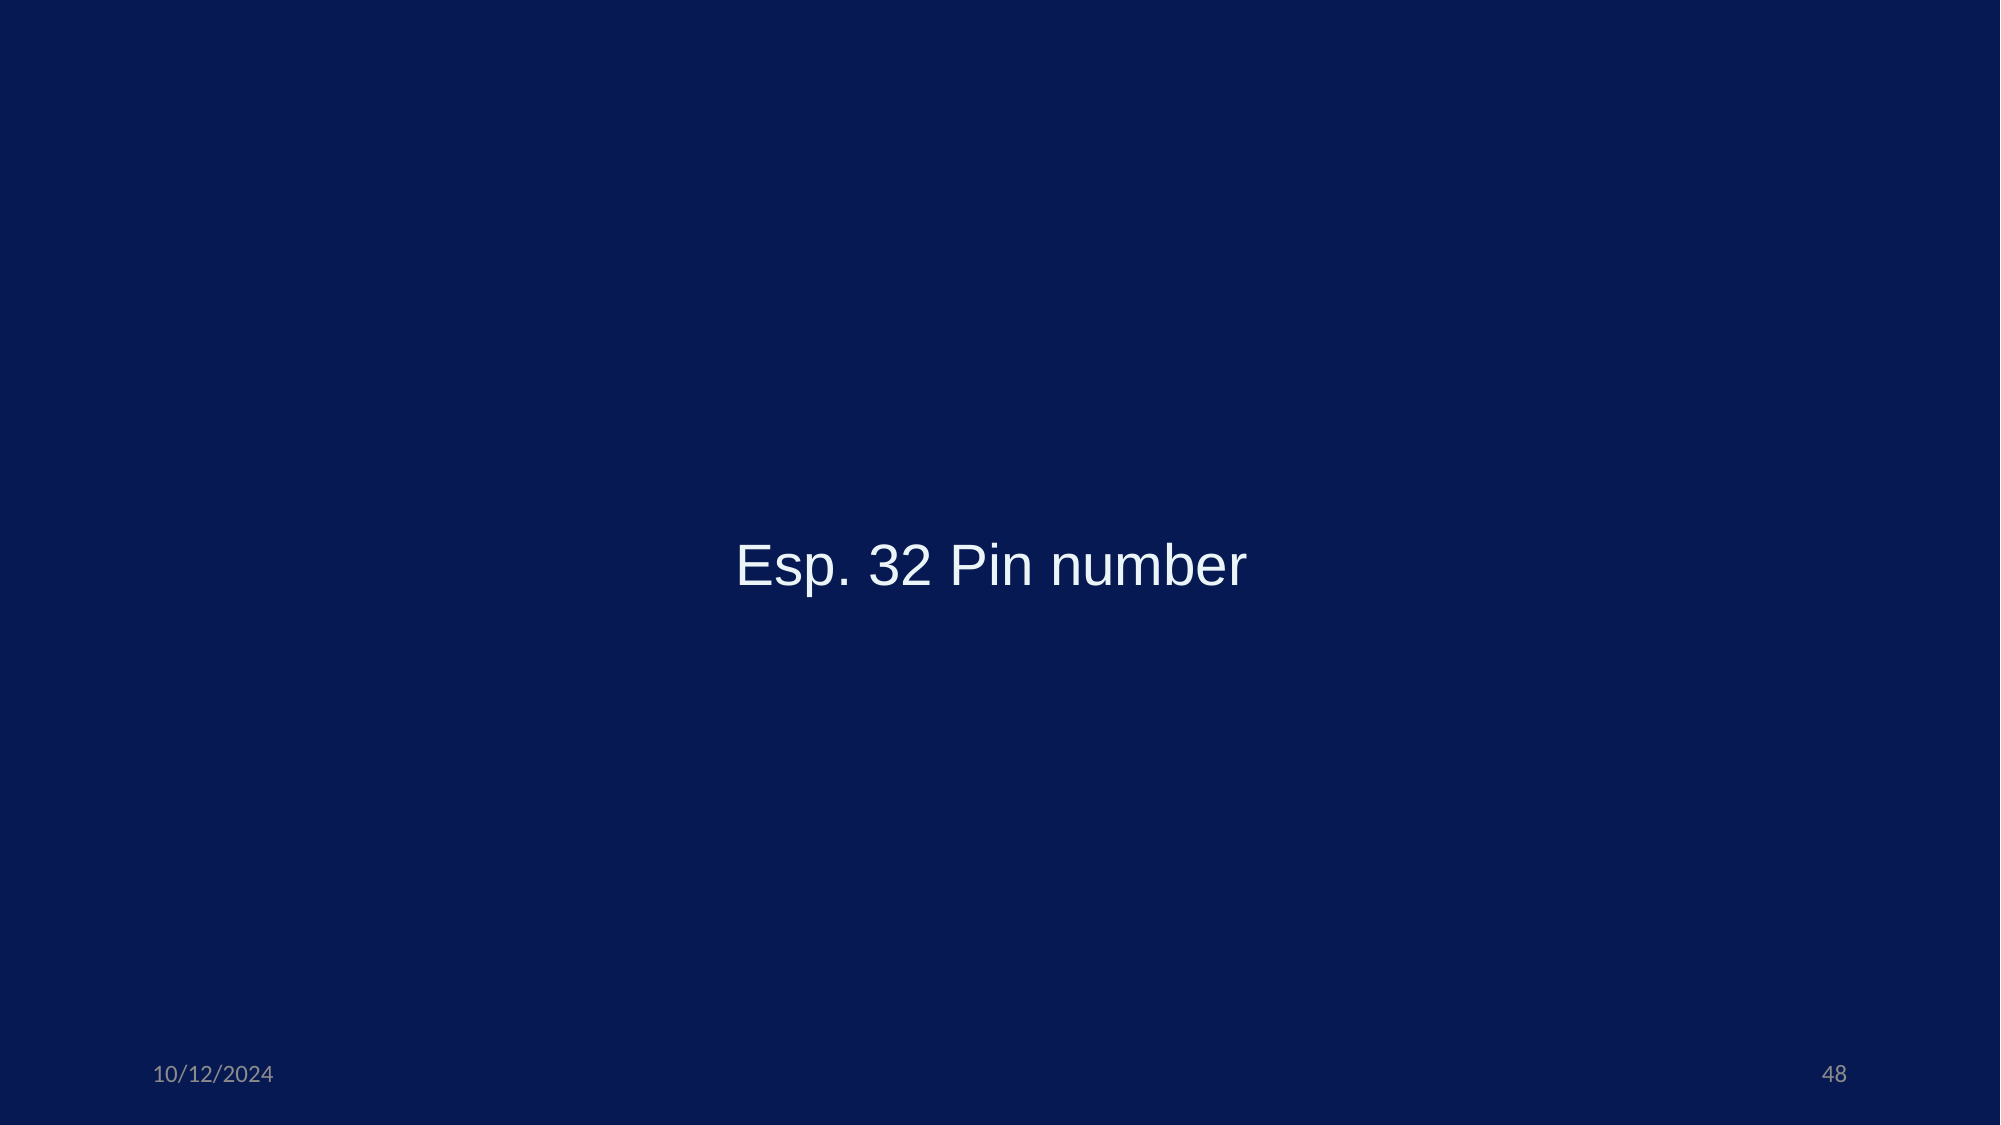

SMART HOME

Esp. 32 Pin number
10/12/2024
48